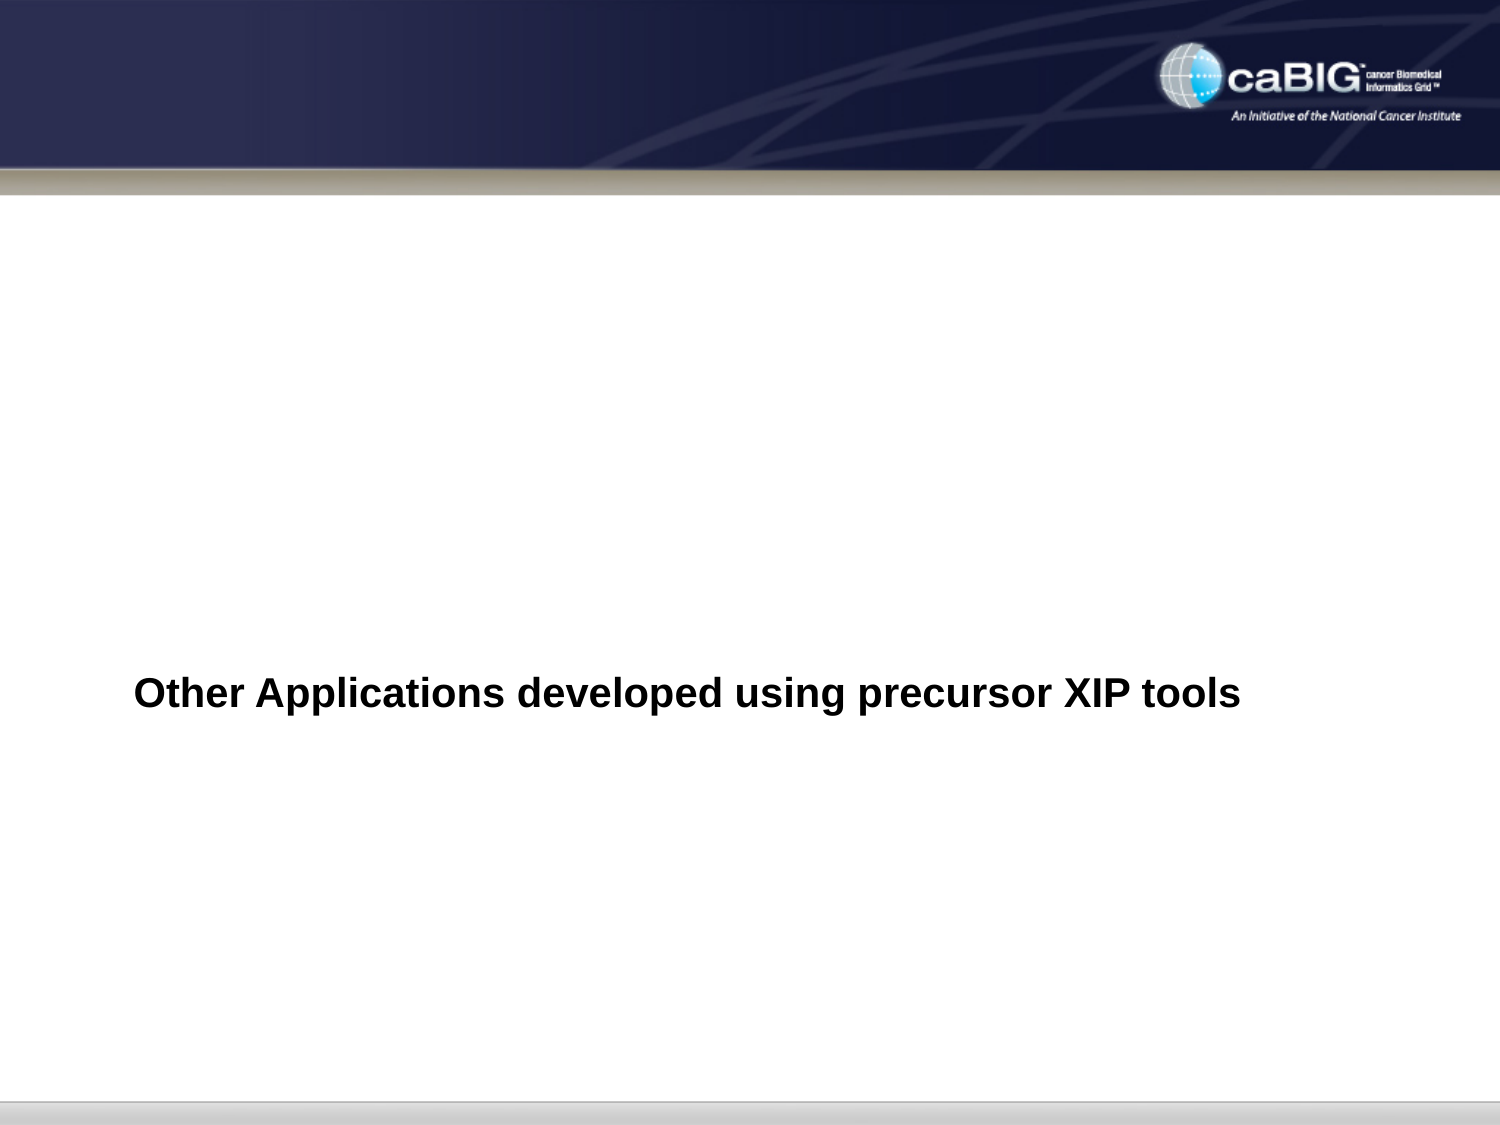

Other Applications developed using precursor XIP tools
#